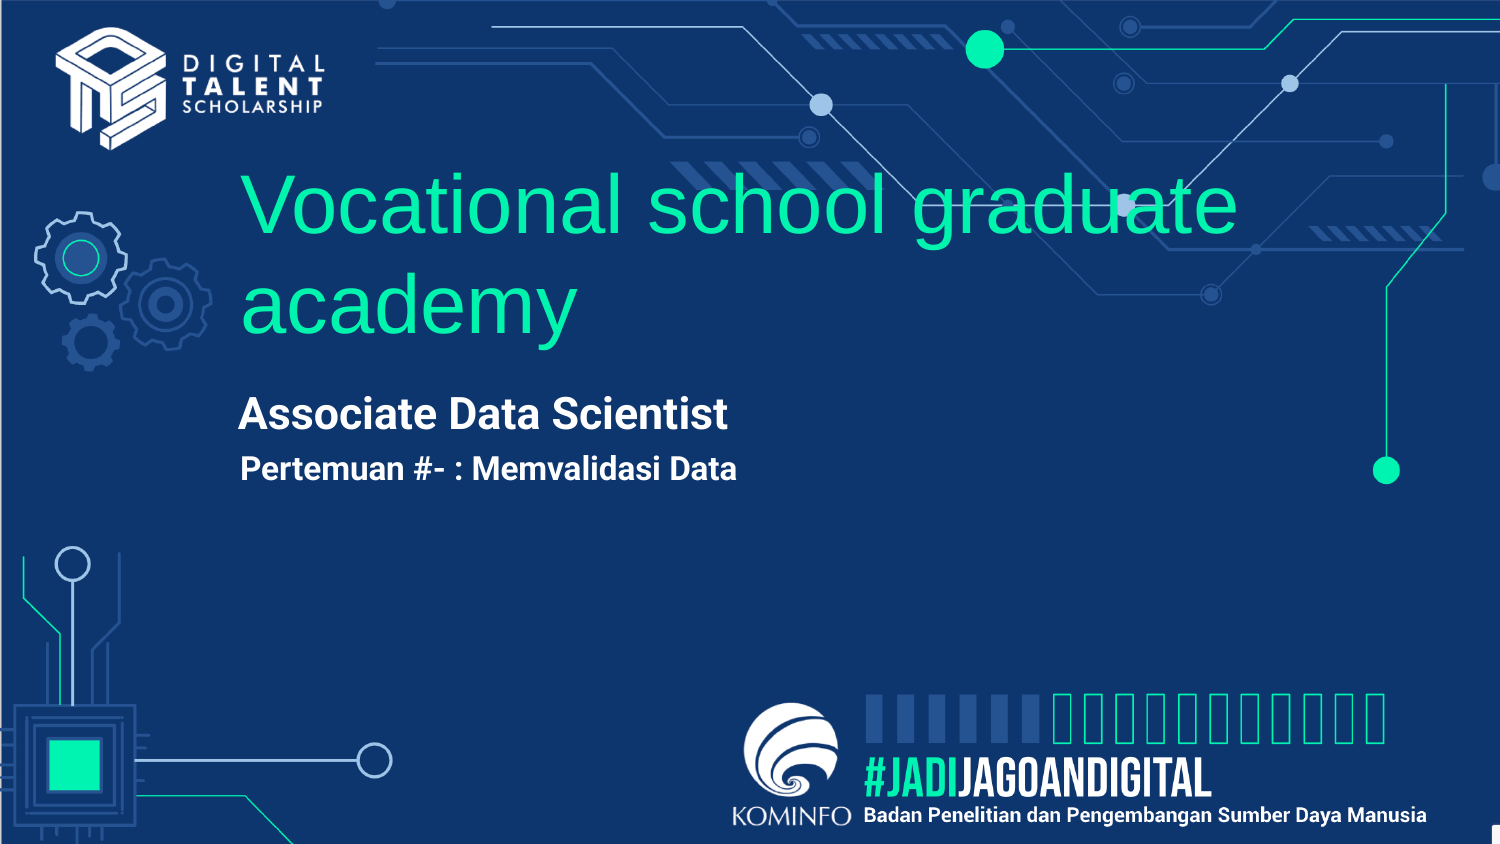

# Vocational school graduate academy
Associate Data Scientist
Pertemuan #- : Memvalidasi Data